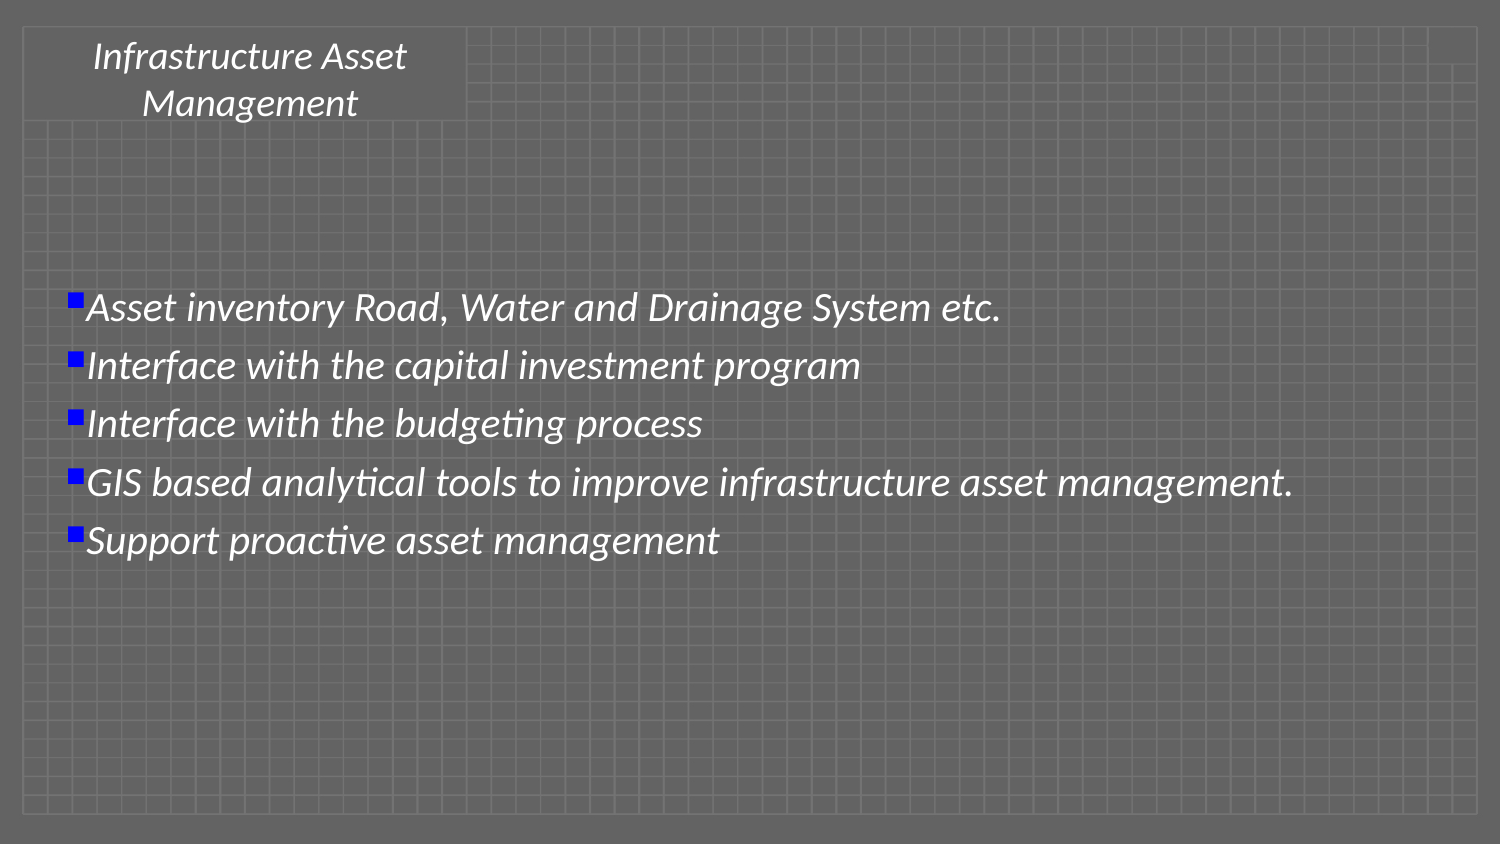

Infrastructure Asset Management
Asset inventory Road, Water and Drainage System etc.
Interface with the capital investment program
Interface with the budgeting process
GIS based analytical tools to improve infrastructure asset management.
Support proactive asset management